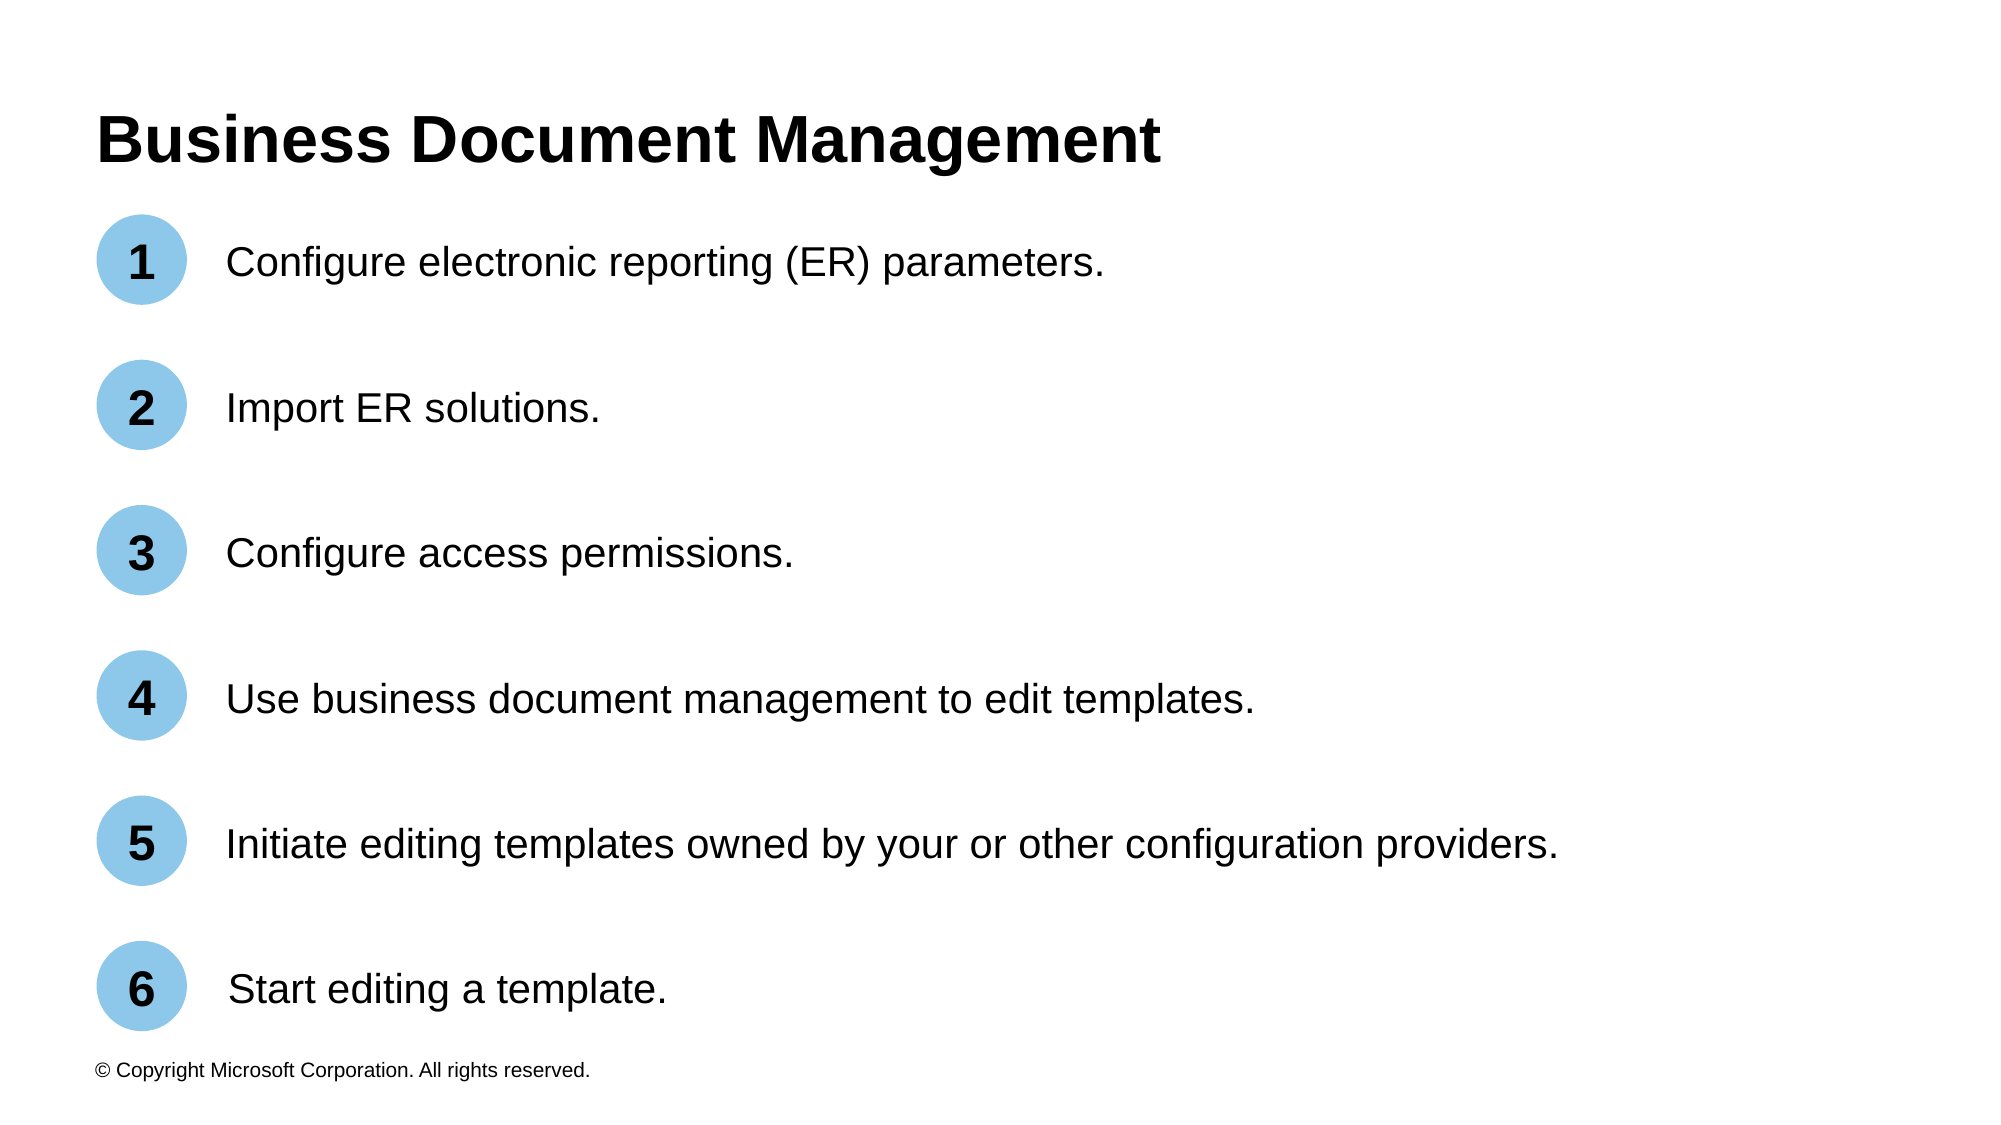

# Business Document Management
1
Configure electronic reporting (ER) parameters.
2
Import ER solutions.
3
Configure access permissions.
4
Use business document management to edit templates.
5
Initiate editing templates owned by your or other configuration providers.
6
Start editing a template.